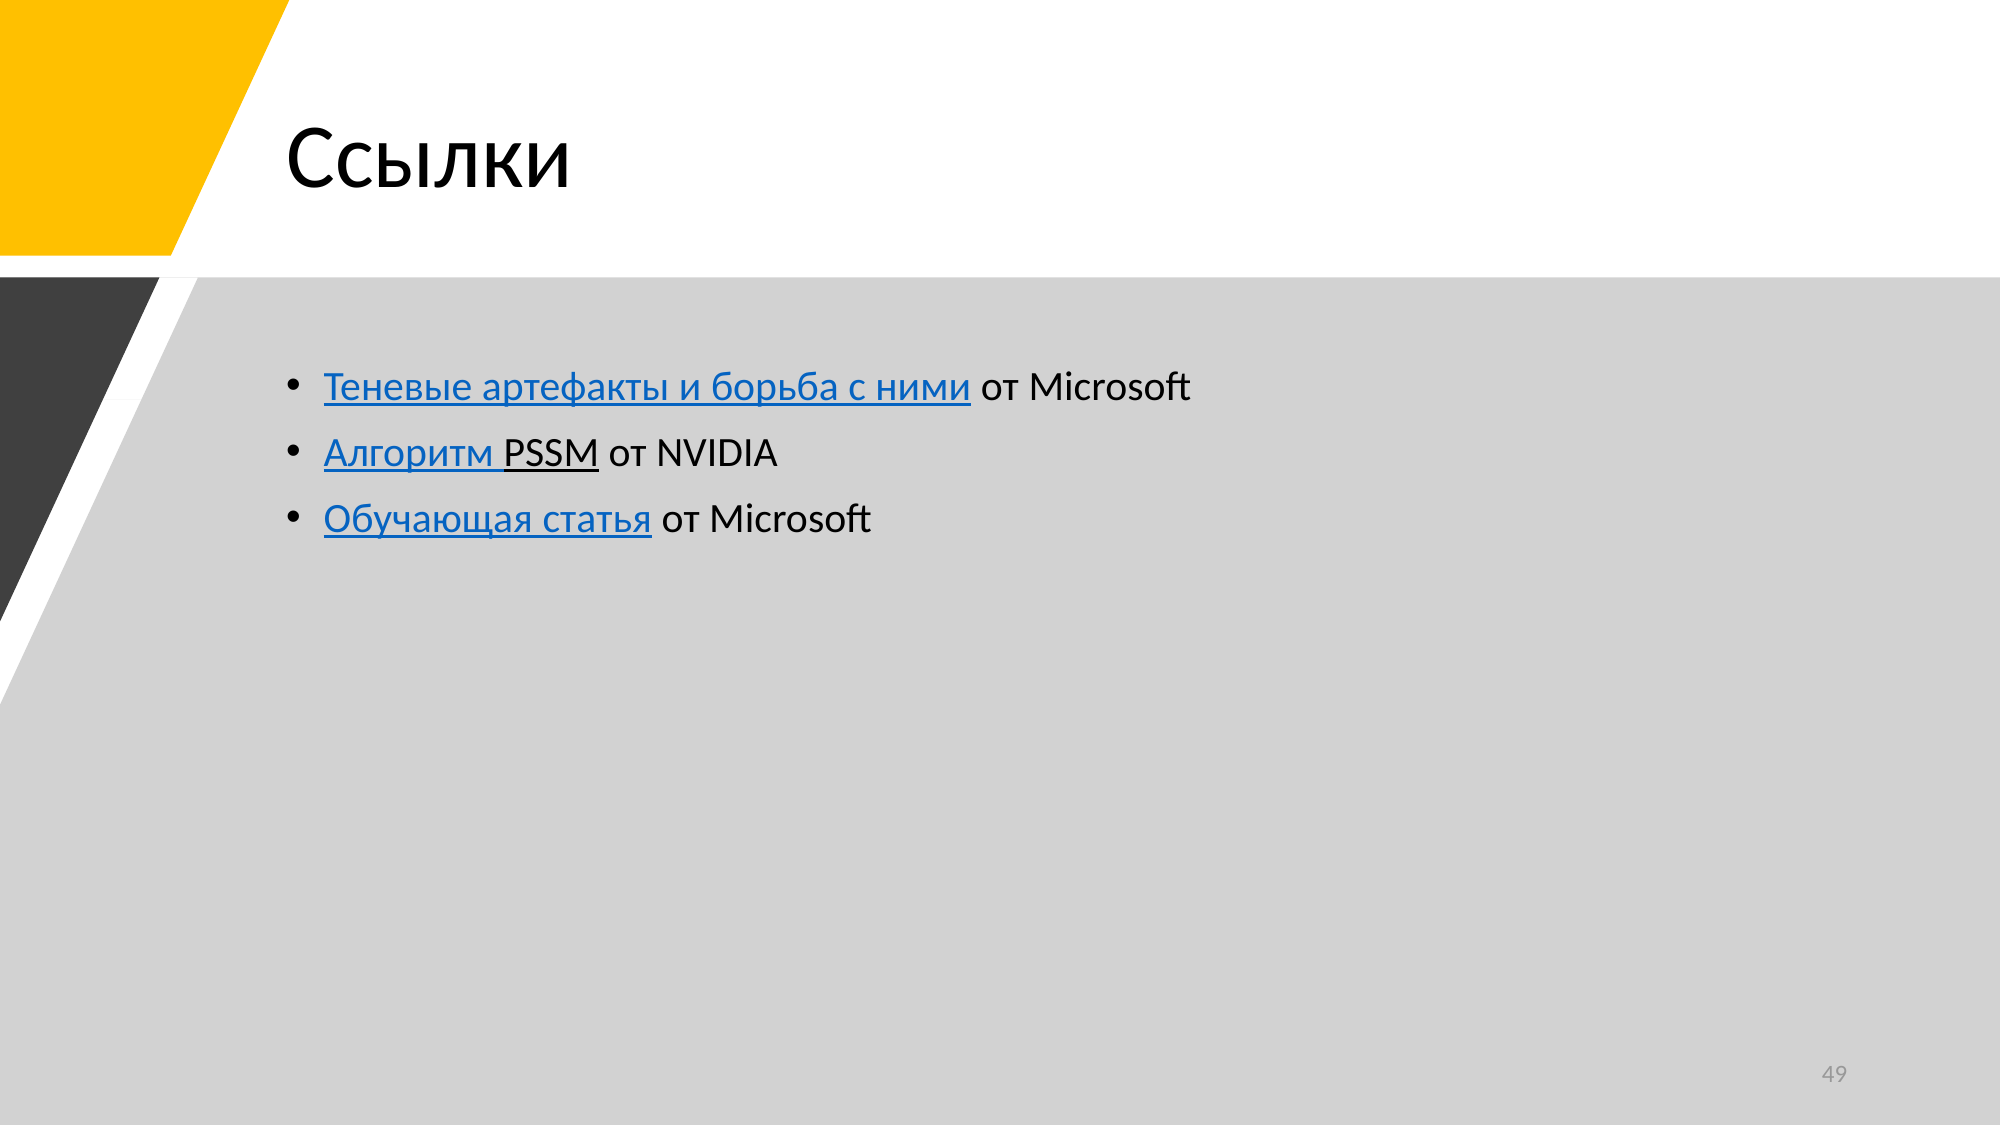

# Ссылки

Теневые артефакты и борьба с ними от Microsoft
Алгоритм PSSM от NVIDIA
Обучающая статья от Microsoft
49